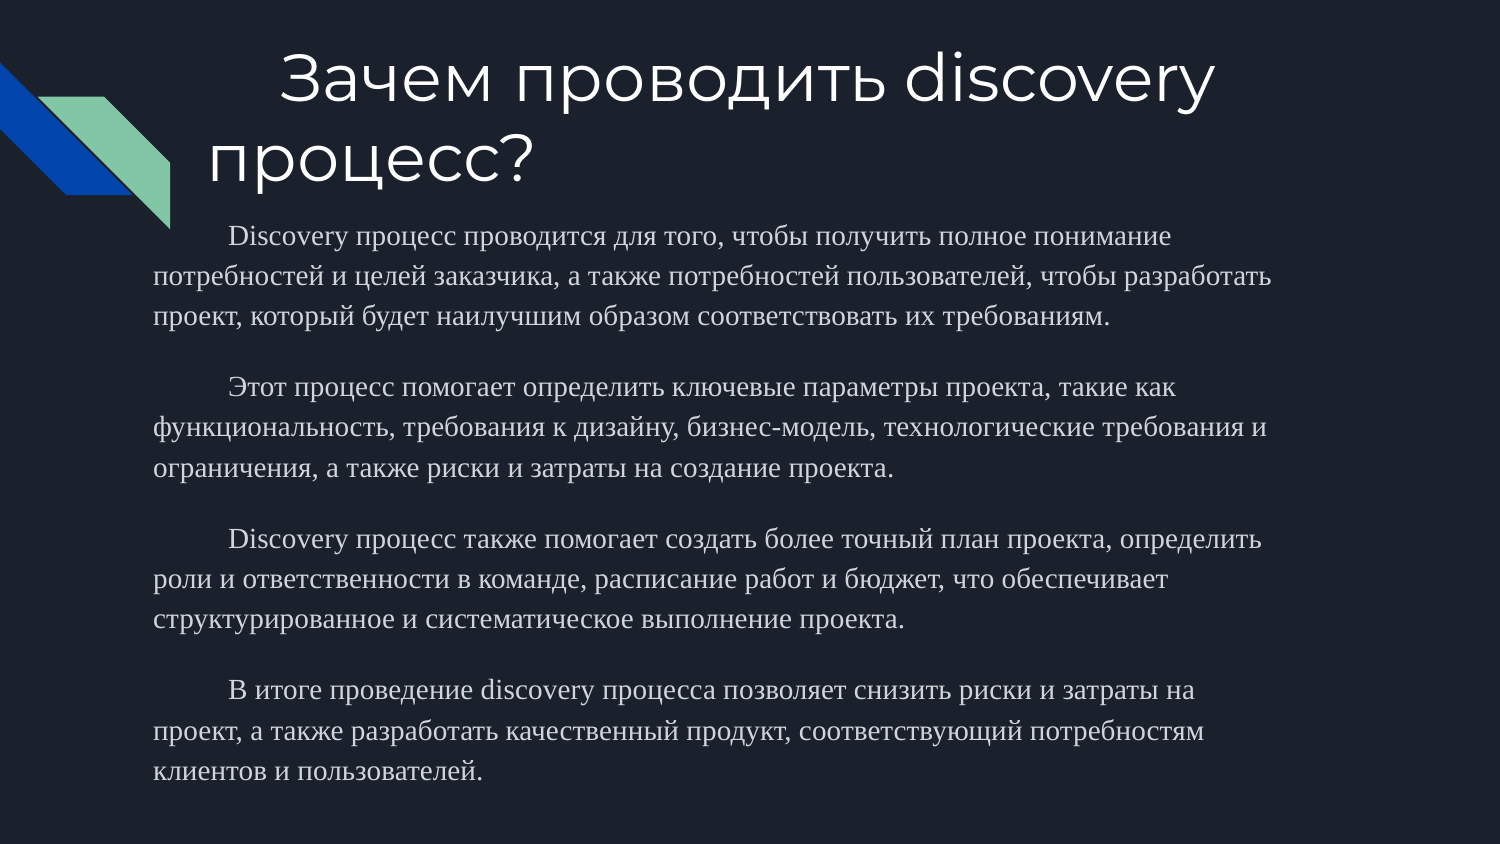

Зачем проводить discovery процесс?
Discovery процесс проводится для того, чтобы получить полное понимание потребностей и целей заказчика, а также потребностей пользователей, чтобы разработать проект, который будет наилучшим образом соответствовать их требованиям.
Этот процесс помогает определить ключевые параметры проекта, такие как функциональность, требования к дизайну, бизнес-модель, технологические требования и ограничения, а также риски и затраты на создание проекта.
Discovery процесс также помогает создать более точный план проекта, определить роли и ответственности в команде, расписание работ и бюджет, что обеспечивает структурированное и систематическое выполнение проекта.
В итоге проведение discovery процесса позволяет снизить риски и затраты на проект, а также разработать качественный продукт, соответствующий потребностям клиентов и пользователей.